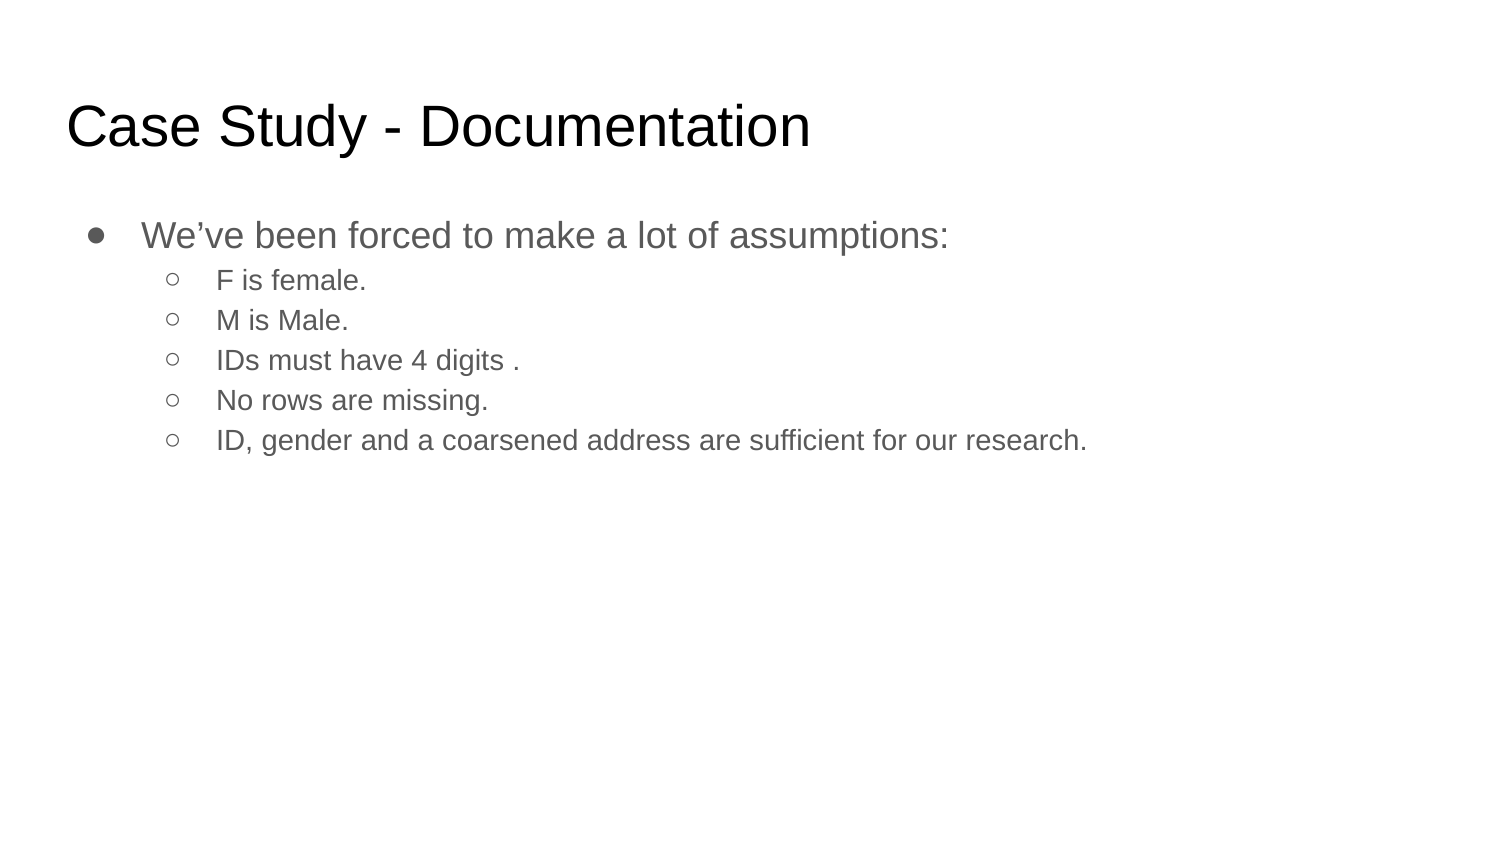

# Case Study - Documentation
We’ve been forced to make a lot of assumptions:
F is female.
M is Male.
IDs must have 4 digits .
No rows are missing.
ID, gender and a coarsened address are sufficient for our research.